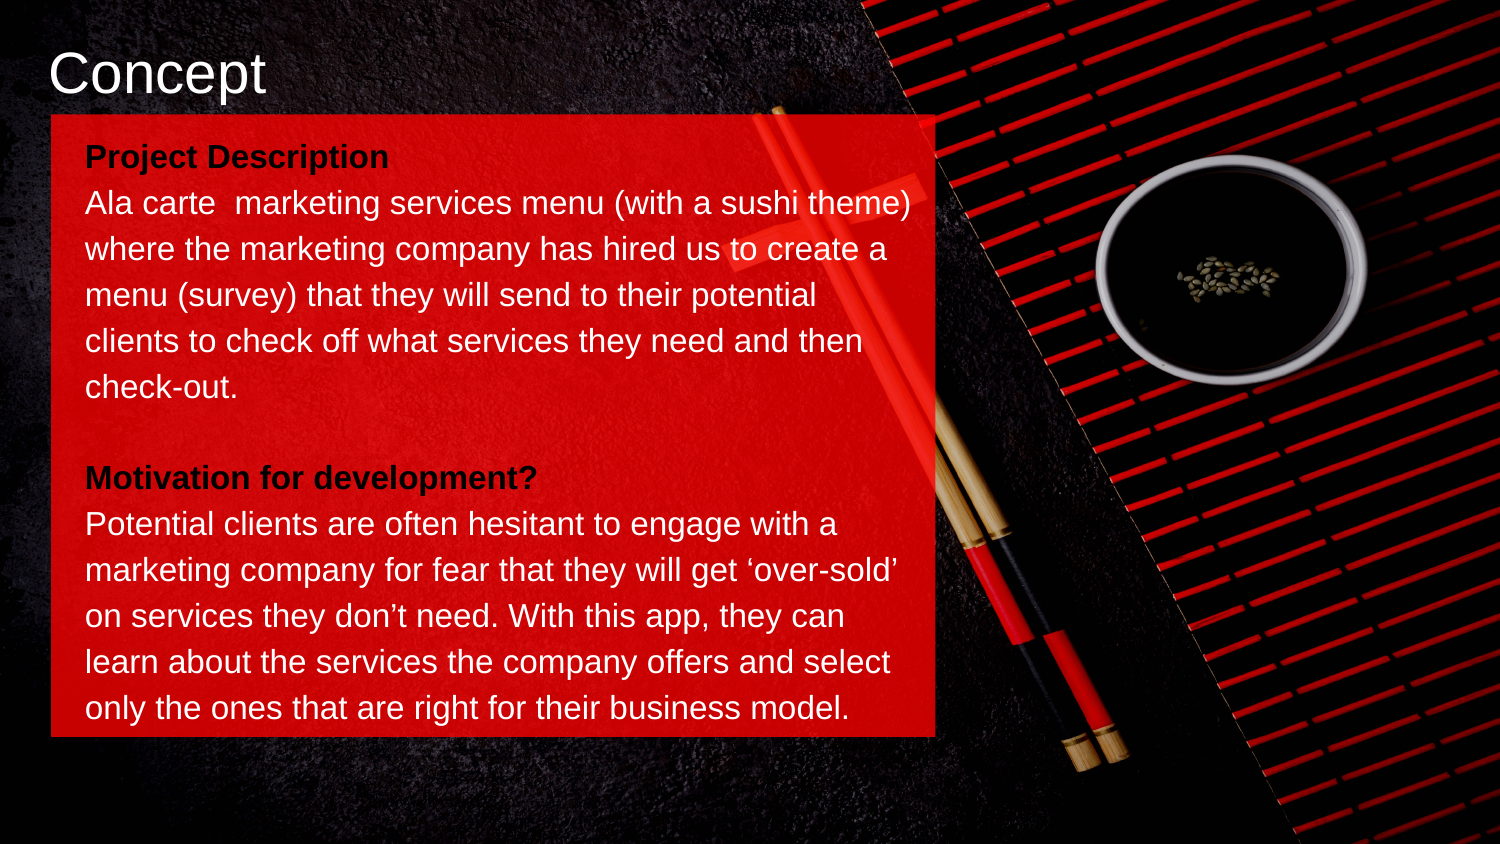

# Concept
Project Description
Ala carte  marketing services menu (with a sushi theme) where the marketing company has hired us to create a menu (survey) that they will send to their potential clients to check off what services they need and then check-out.

Motivation for development?
Potential clients are often hesitant to engage with a marketing company for fear that they will get ‘over-sold’ on services they don’t need. With this app, they can learn about the services the company offers and select only the ones that are right for their business model.